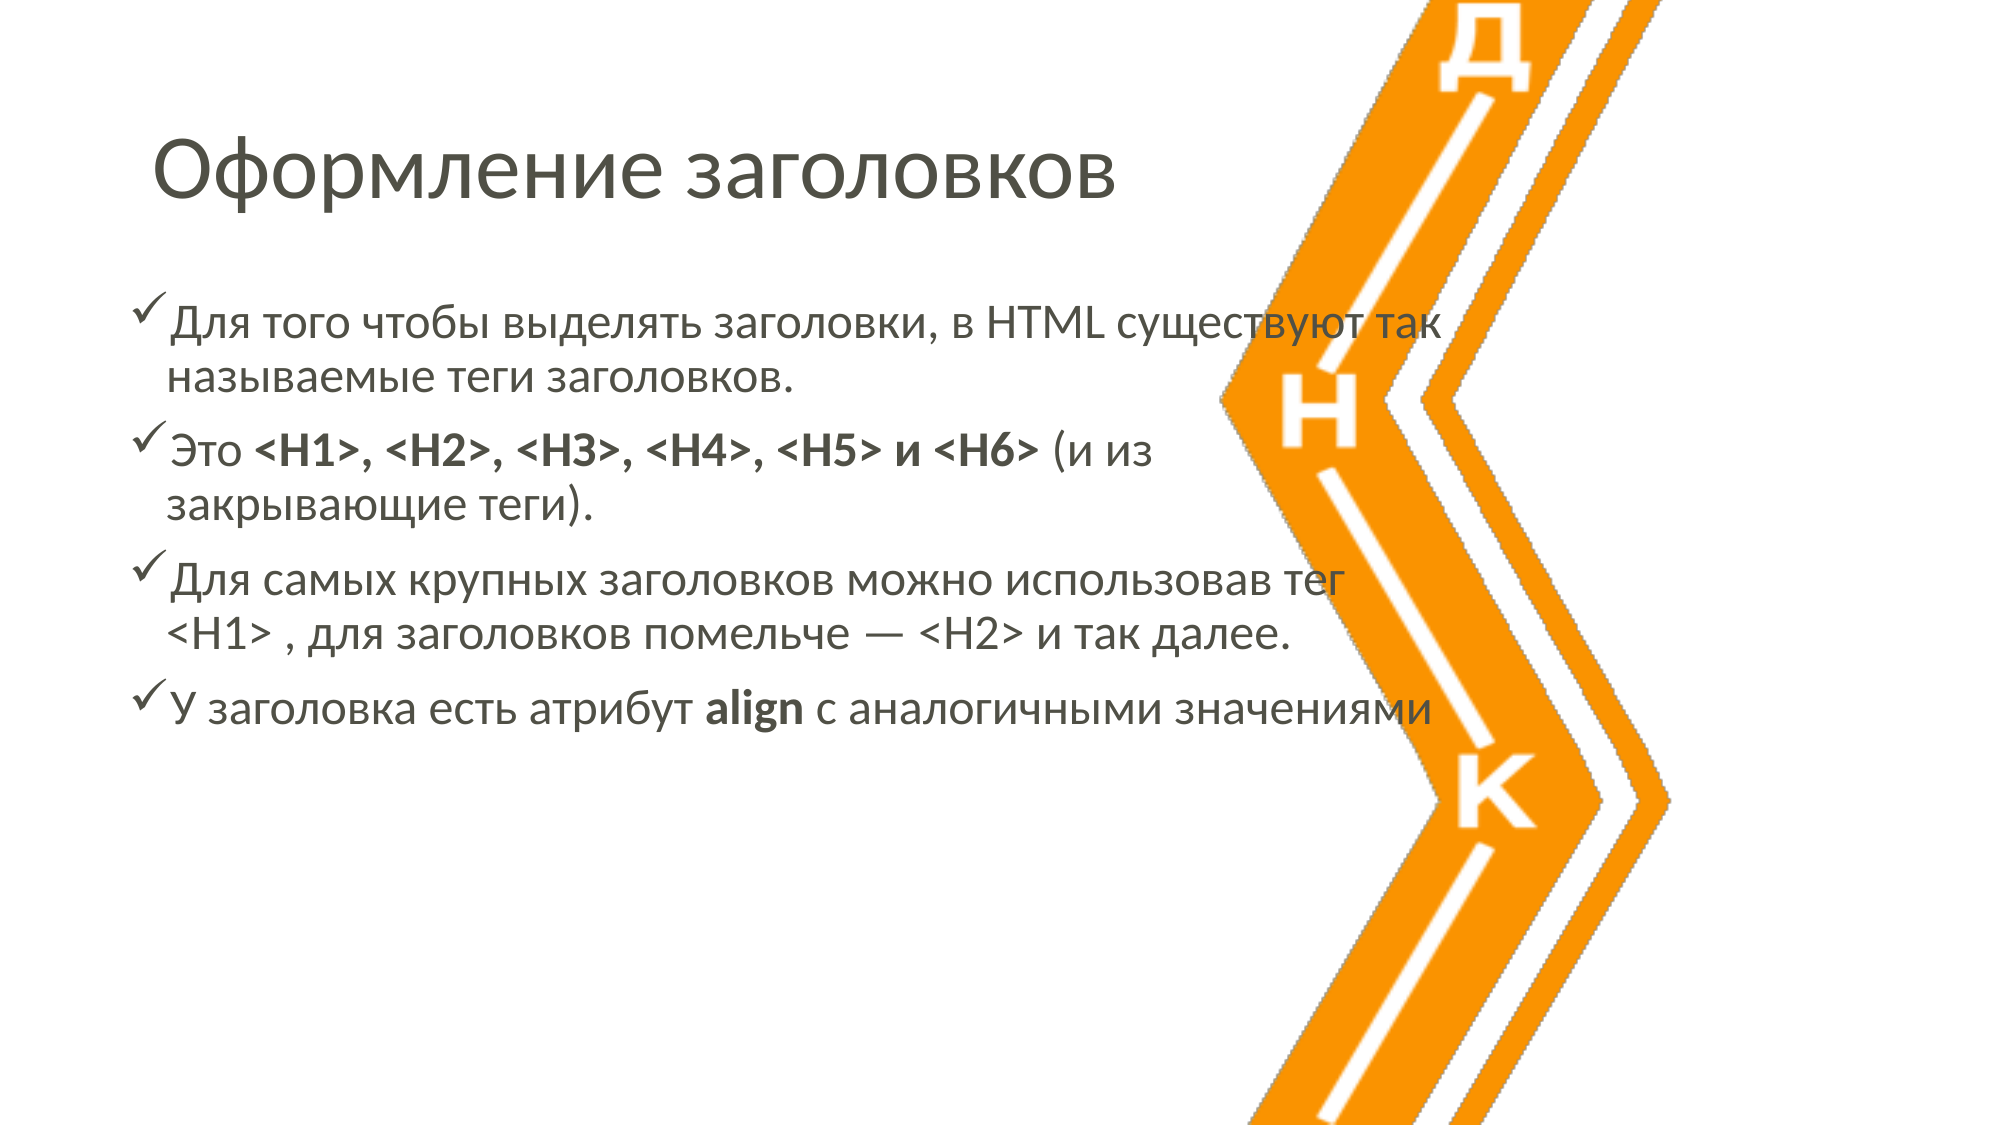

# Оформление заголовков
Для того чтобы выделять заголовки, в HTML существуют так называемые теги заголовков.
Это <Н1>, <Н2>, <НЗ>, <Н4>, <Н5> и <Н6> (и из закрывающие теги).
Для самых крупных заголовков можно использовав тег <Н1> , для заголовков помельче — <Н2> и так далее.
У заголовка есть атрибут align с аналогичными значениями